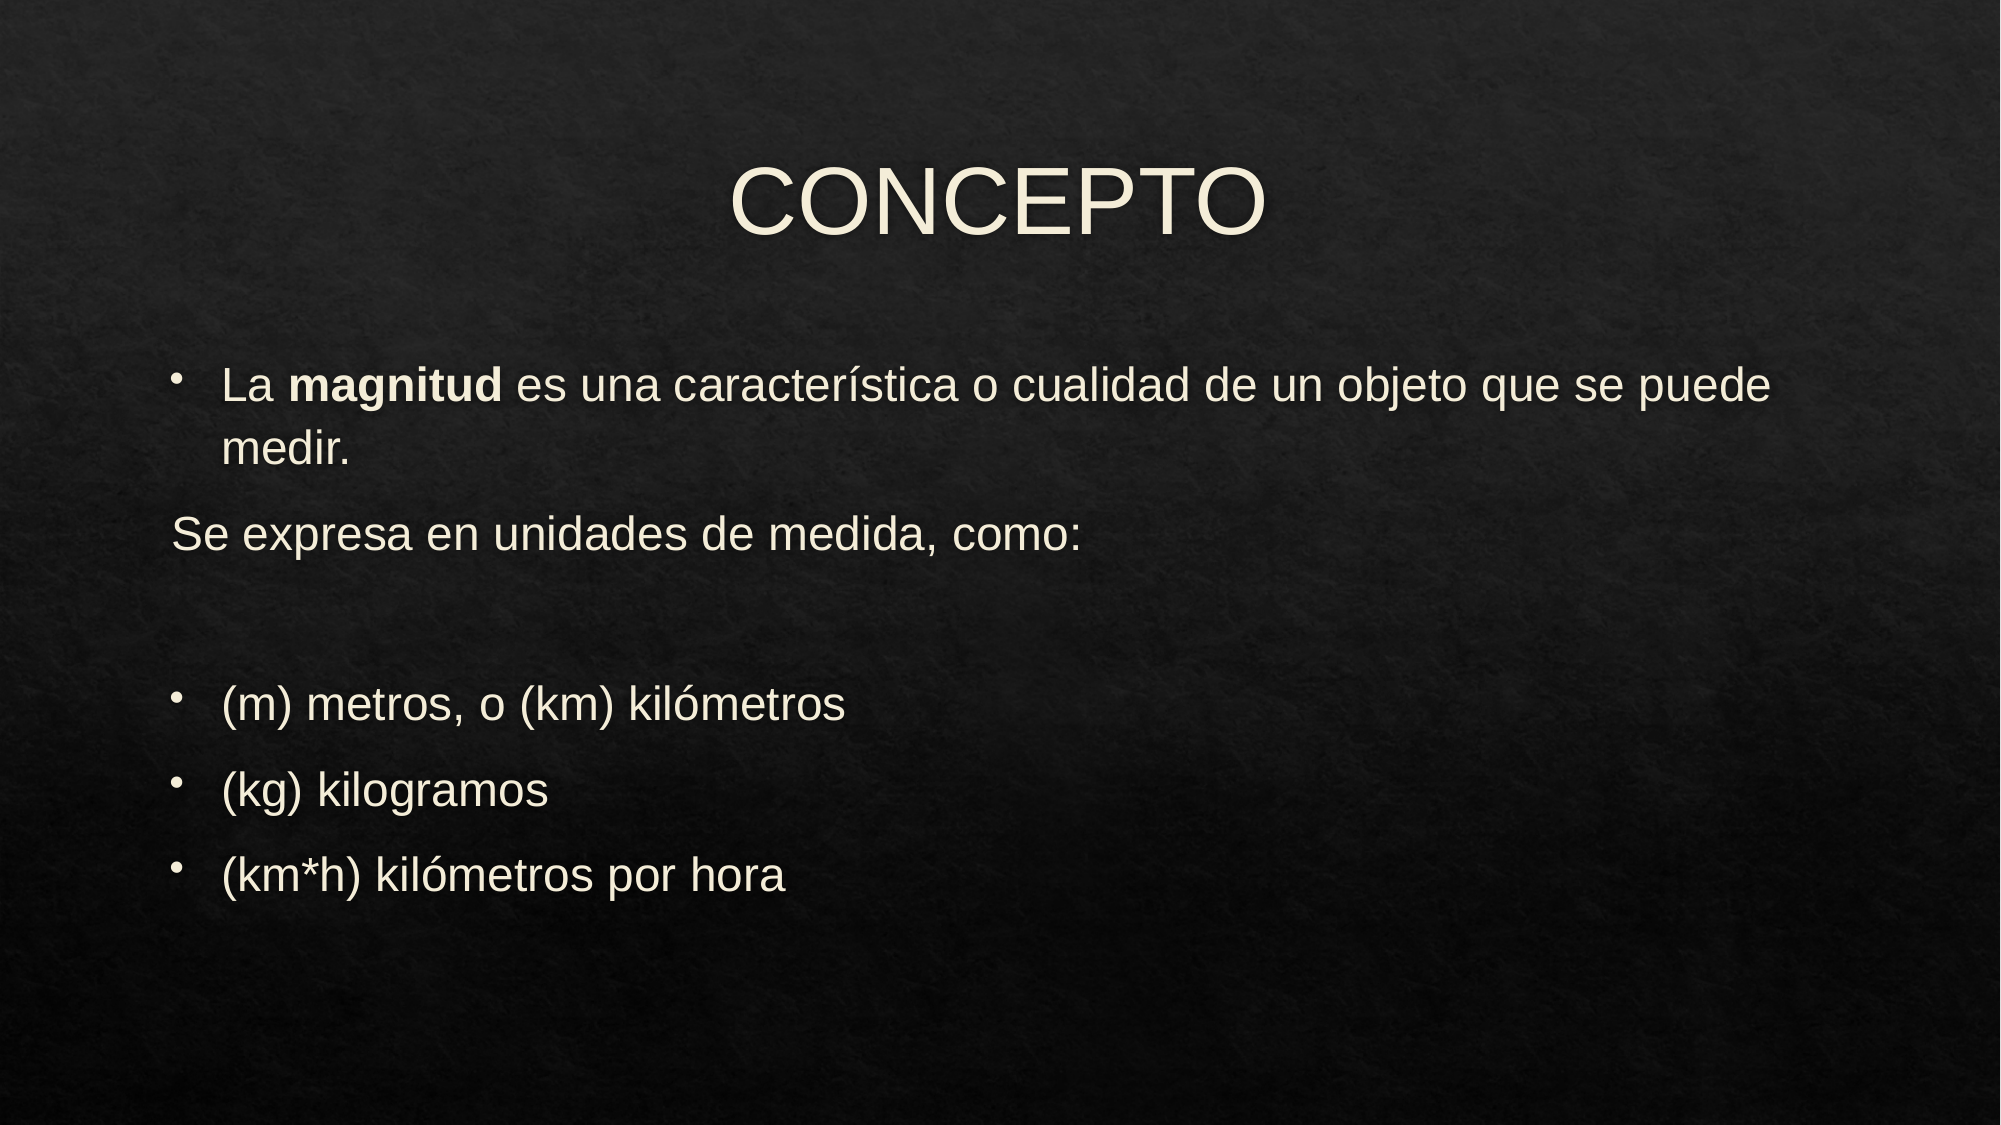

# CONCEPTO
La magnitud es una característica o cualidad de un objeto que se puede medir.
Se expresa en unidades de medida, como:

(m) metros, o (km) kilómetros
(kg) kilogramos
(km*h) kilómetros por hora